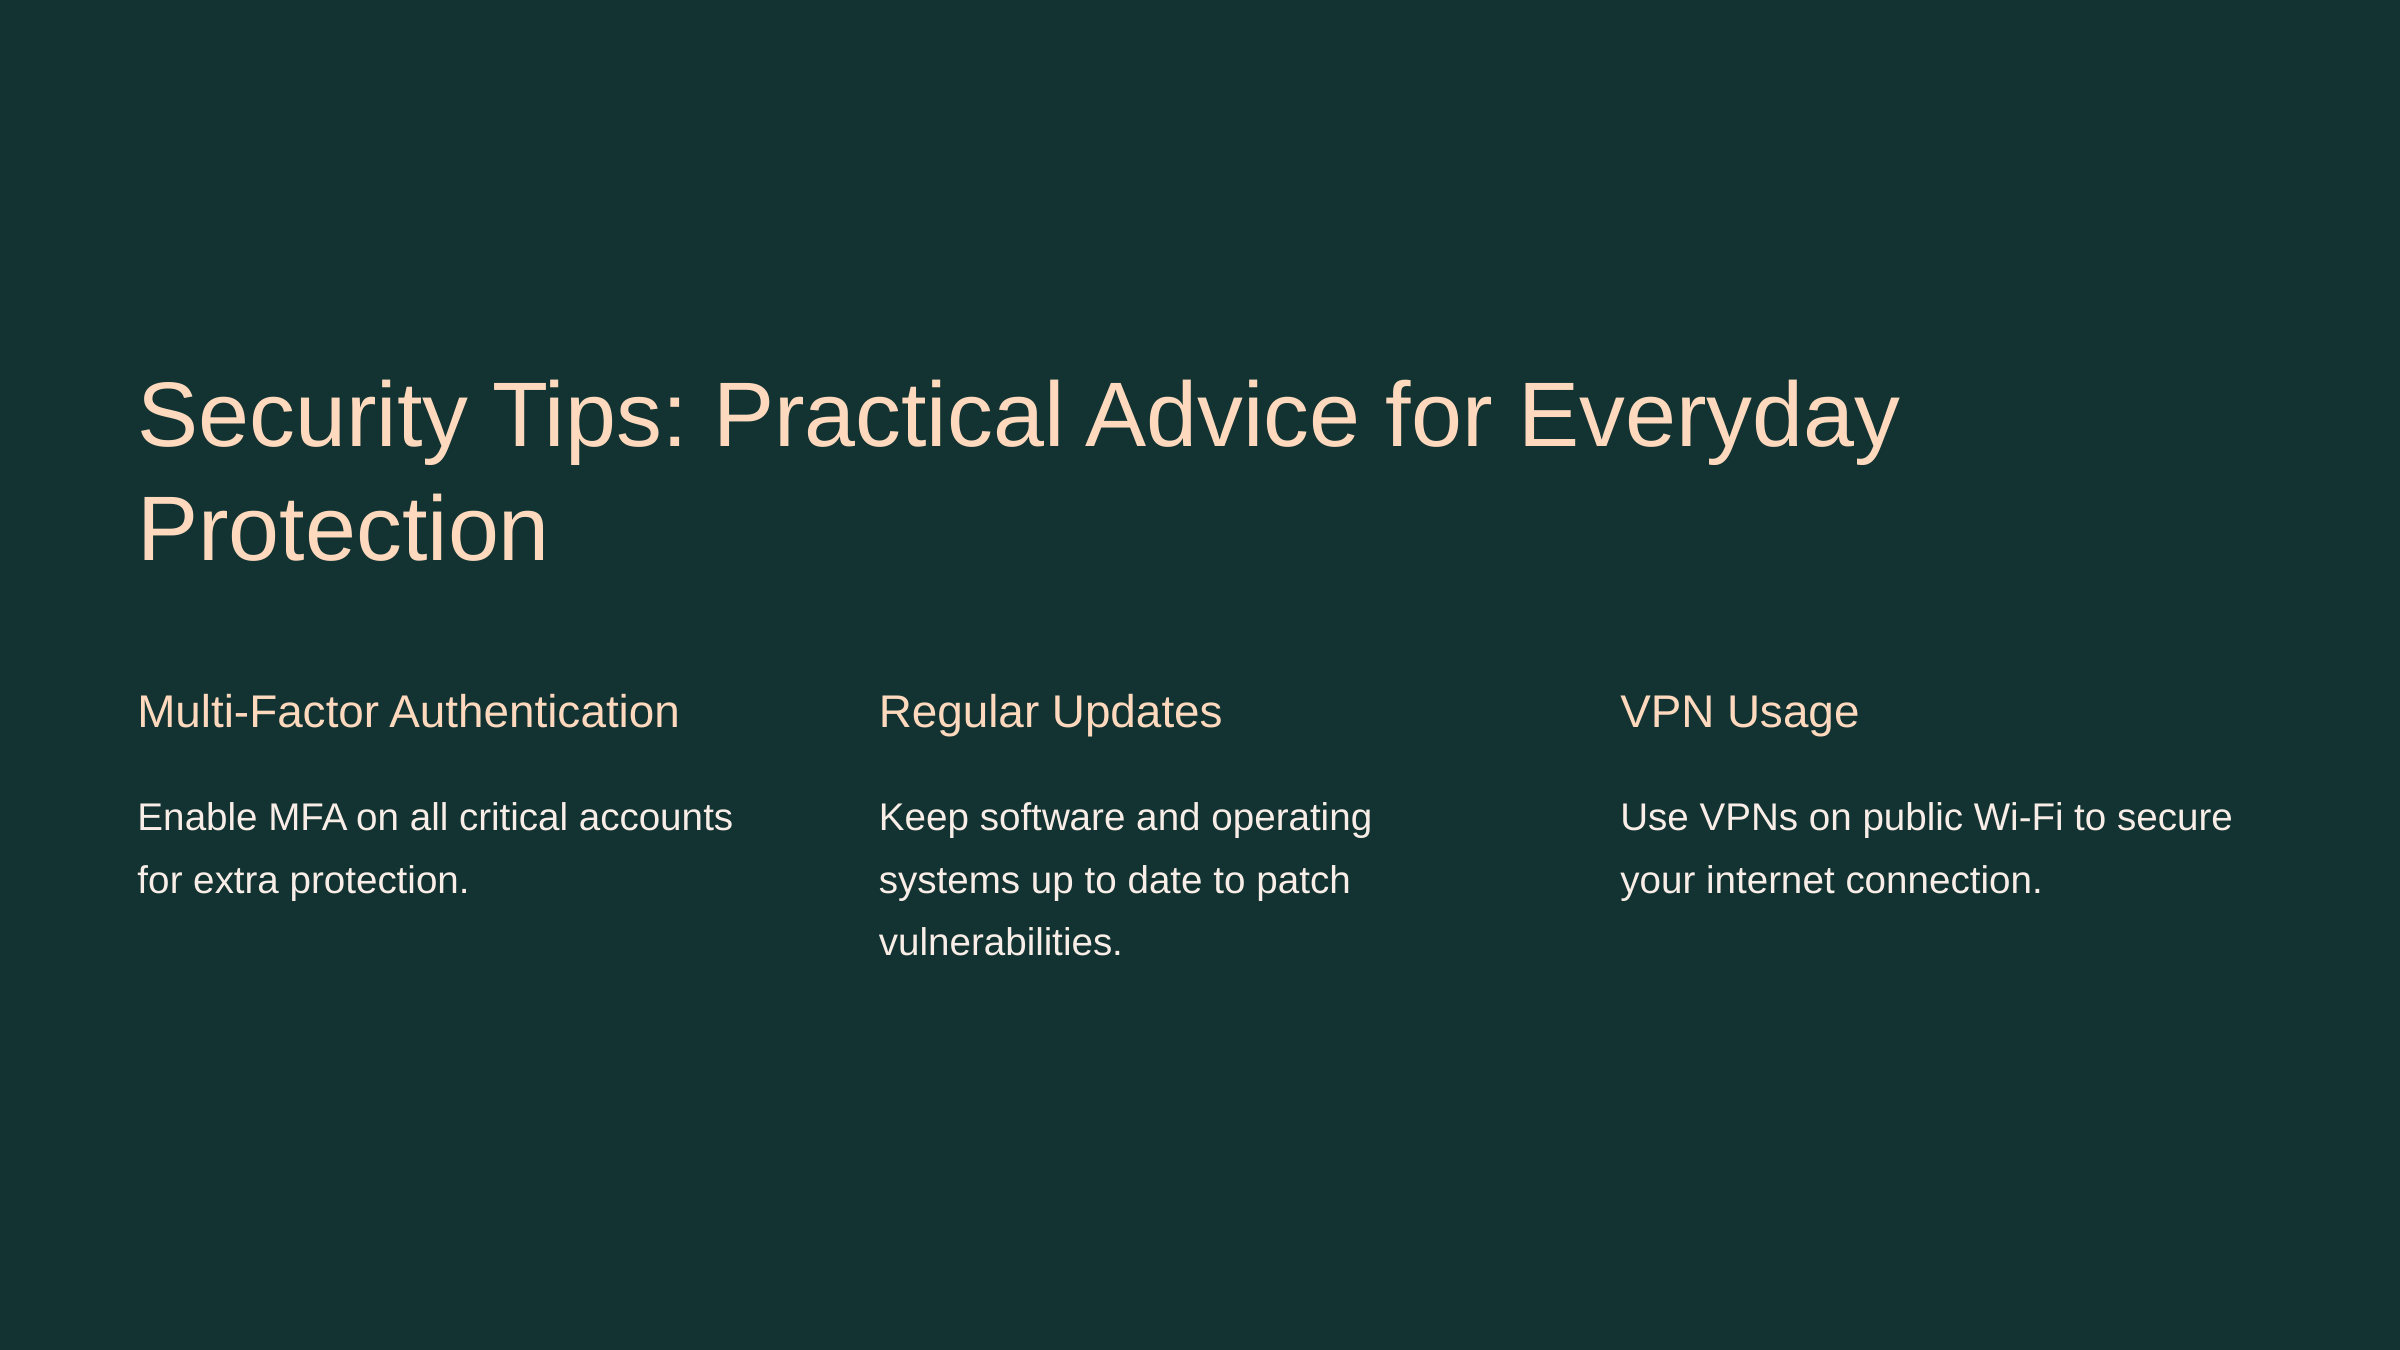

Security Tips: Practical Advice for Everyday Protection
Multi-Factor Authentication
Regular Updates
VPN Usage
Enable MFA on all critical accounts for extra protection.
Keep software and operating systems up to date to patch vulnerabilities.
Use VPNs on public Wi-Fi to secure your internet connection.